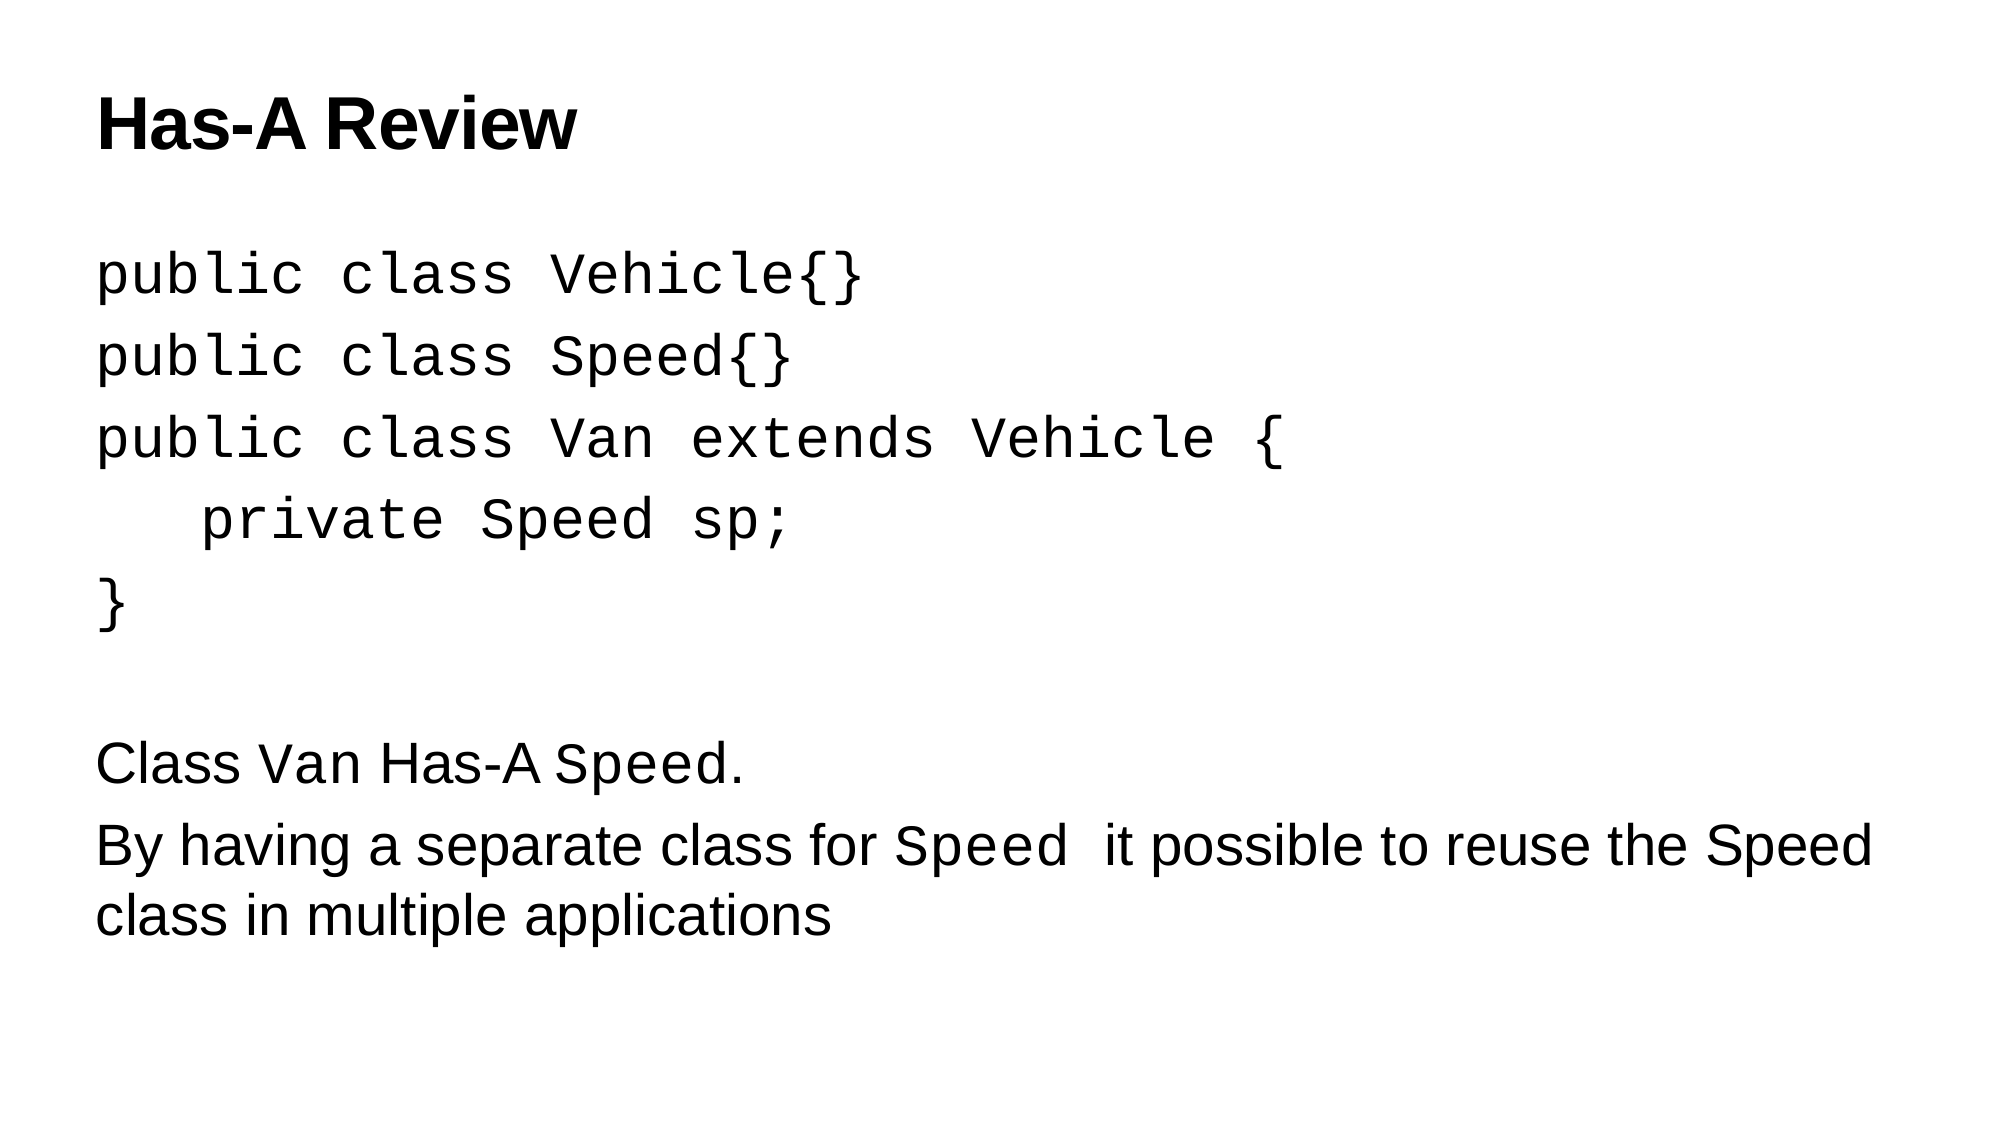

# Has-A Review
public class Vehicle{}
public class Speed{}
public class Van extends Vehicle {
   private Speed sp;
}

Class Van Has-A Speed.
By having a separate class for Speed it possible to reuse the Speed class in multiple applications